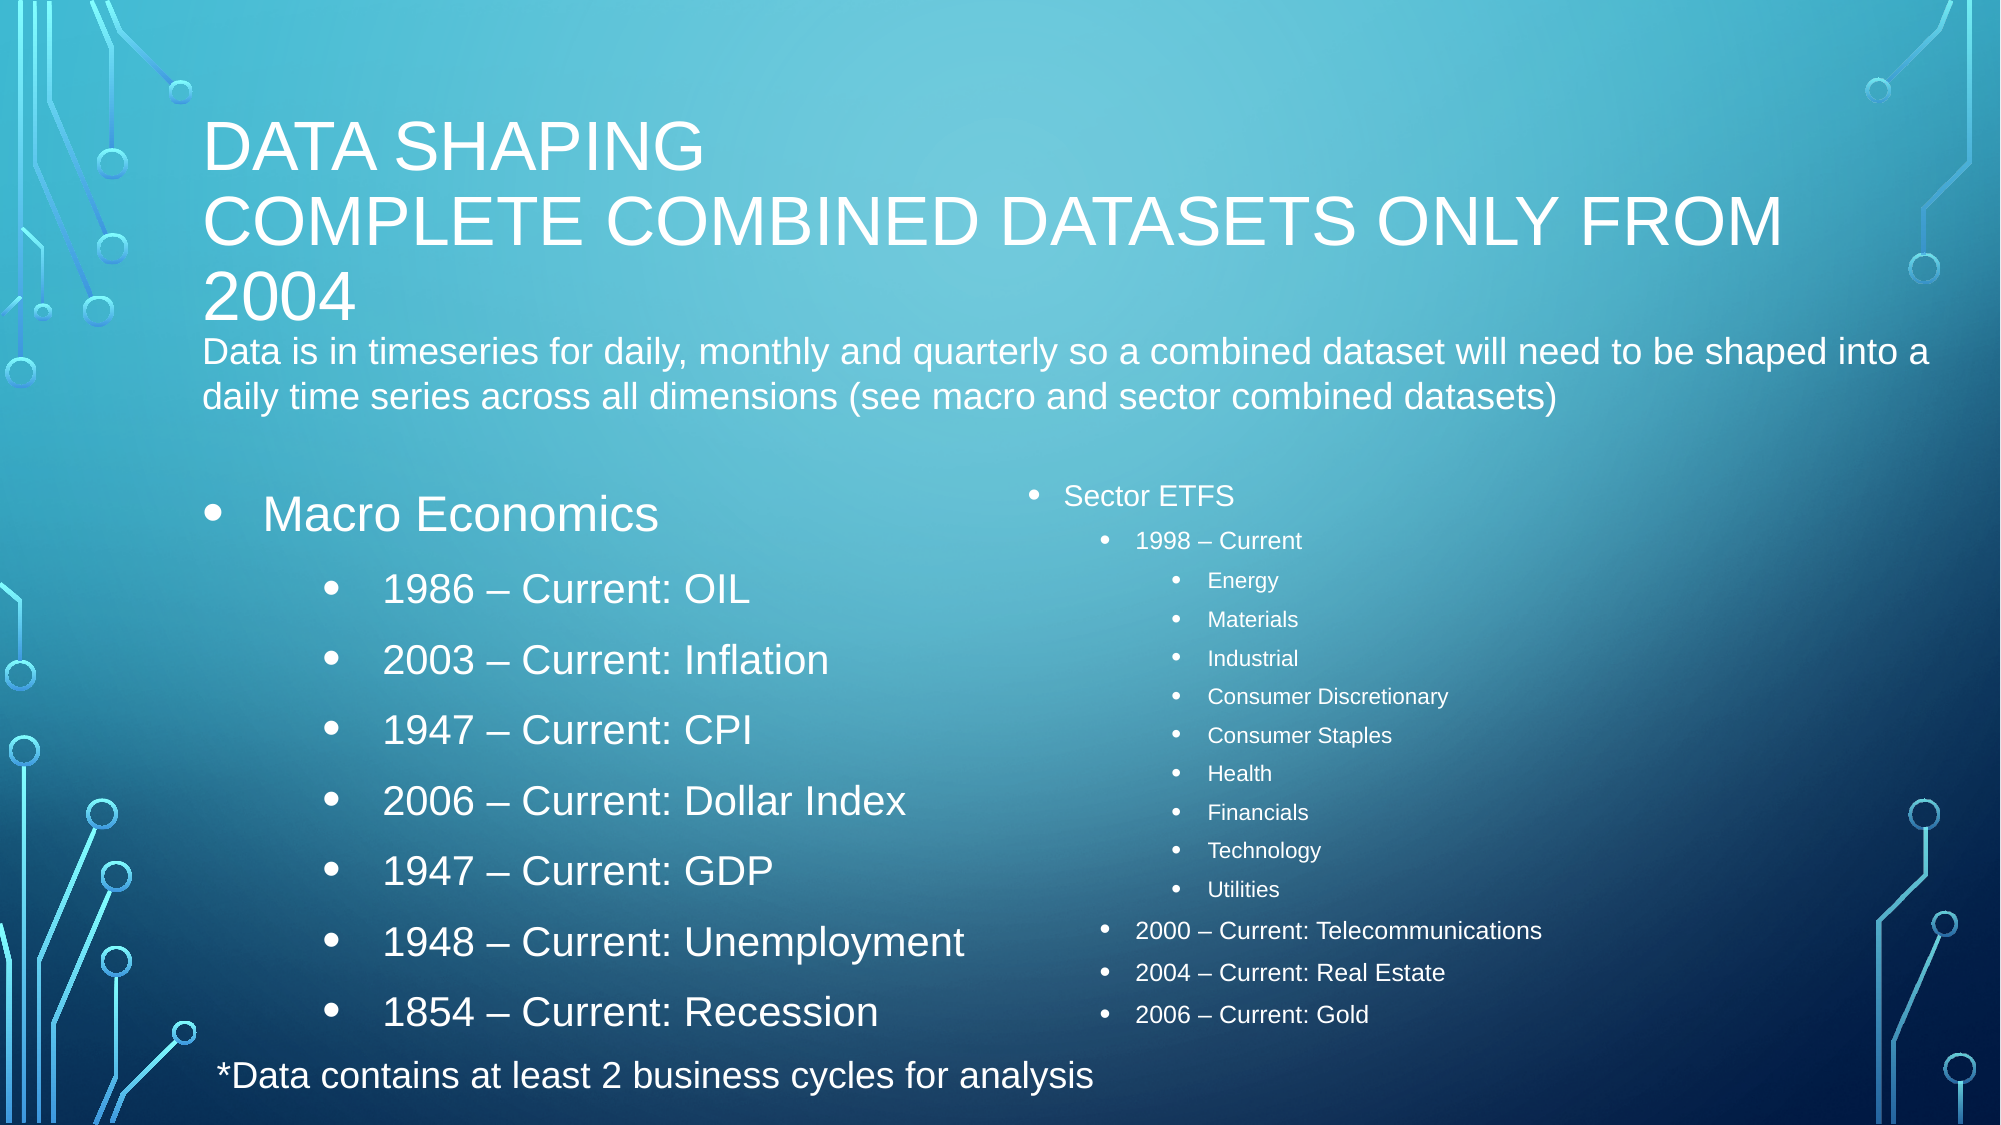

# Data Shaping Complete Combined datasets only from 2004
Data is in timeseries for daily, monthly and quarterly so a combined dataset will need to be shaped into a daily time series across all dimensions (see macro and sector combined datasets)
Macro Economics
1986 – Current: OIL
2003 – Current: Inflation
1947 – Current: CPI
2006 – Current: Dollar Index
1947 – Current: GDP
1948 – Current: Unemployment
1854 – Current: Recession
Sector ETFS
1998 – Current
Energy
Materials
Industrial
Consumer Discretionary
Consumer Staples
Health
Financials
Technology
Utilities
2000 – Current: Telecommunications
2004 – Current: Real Estate
2006 – Current: Gold

*Data contains at least 2 business cycles for analysis